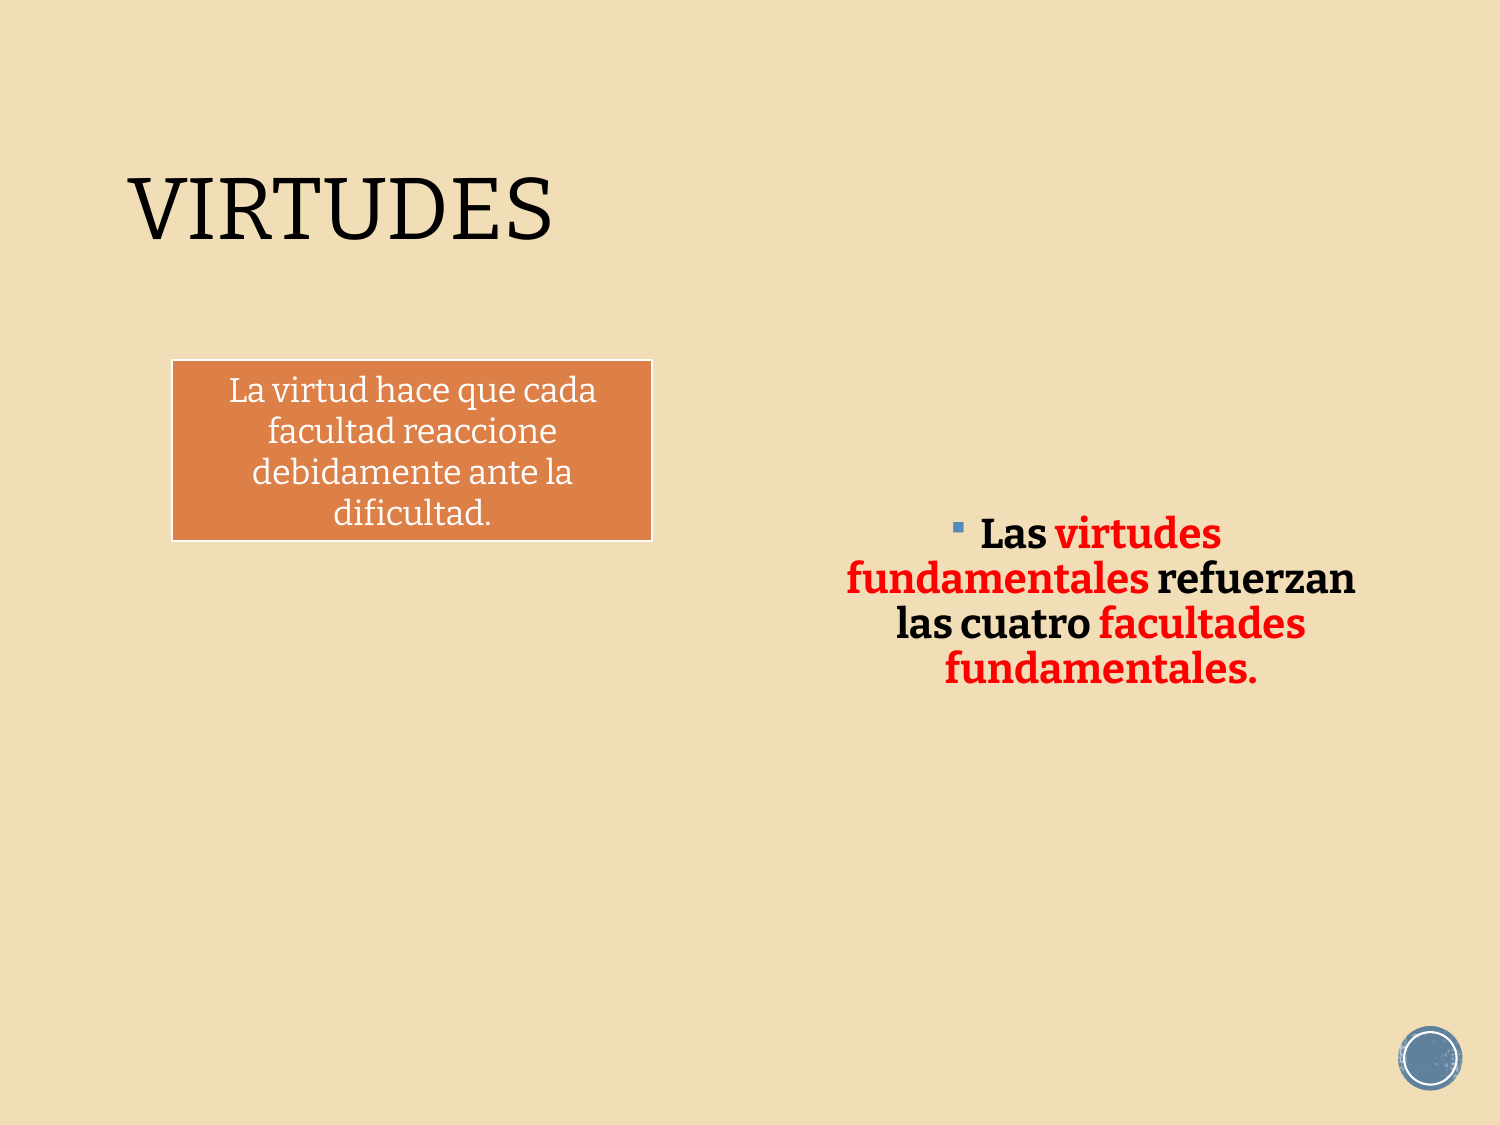

# VIRTUDES
La virtud hace que cada facultad reaccione debidamente ante la dificultad.

Las virtudes fundamentales refuerzan las cuatro facultades fundamentales.